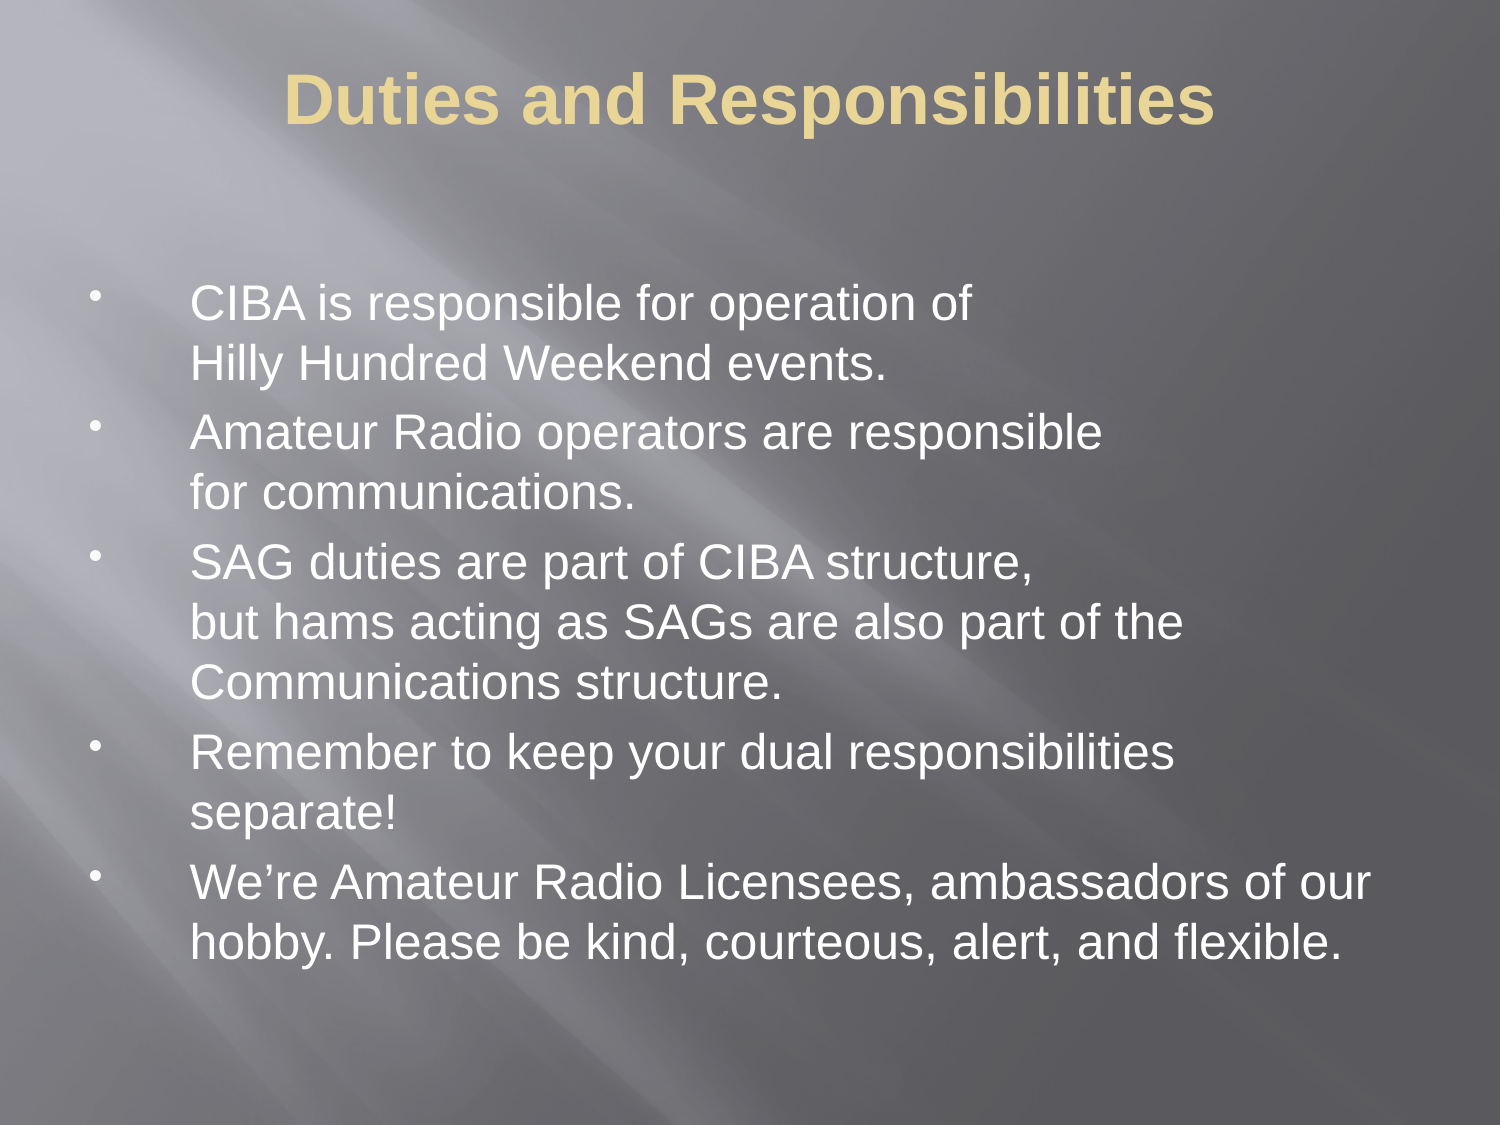

Duties and Responsibilities
CIBA is responsible for operation of
Hilly Hundred Weekend events.
Amateur Radio operators are responsible
for communications.
SAG duties are part of CIBA structure,
but hams acting as SAGs are also part of the Communications structure.
Remember to keep your dual responsibilities
separate!
We’re Amateur Radio Licensees, ambassadors of our hobby. Please be kind, courteous, alert, and flexible.